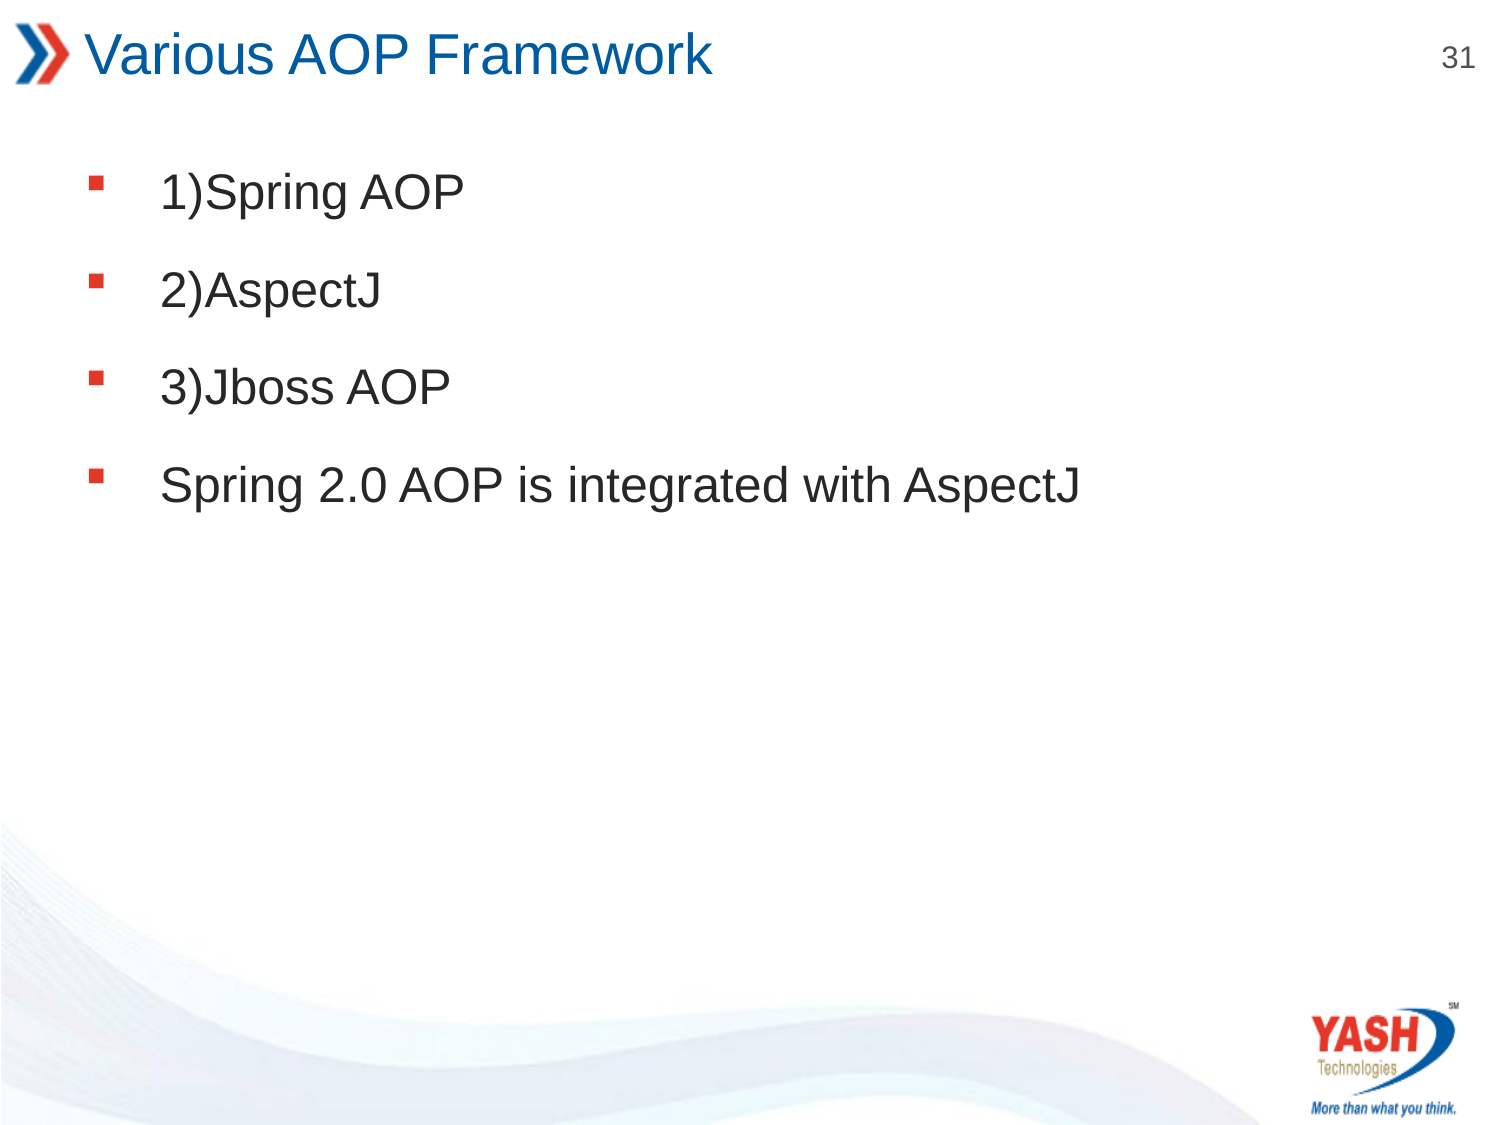

# Various AOP Framework
1)Spring AOP
2)AspectJ
3)Jboss AOP
Spring 2.0 AOP is integrated with AspectJ